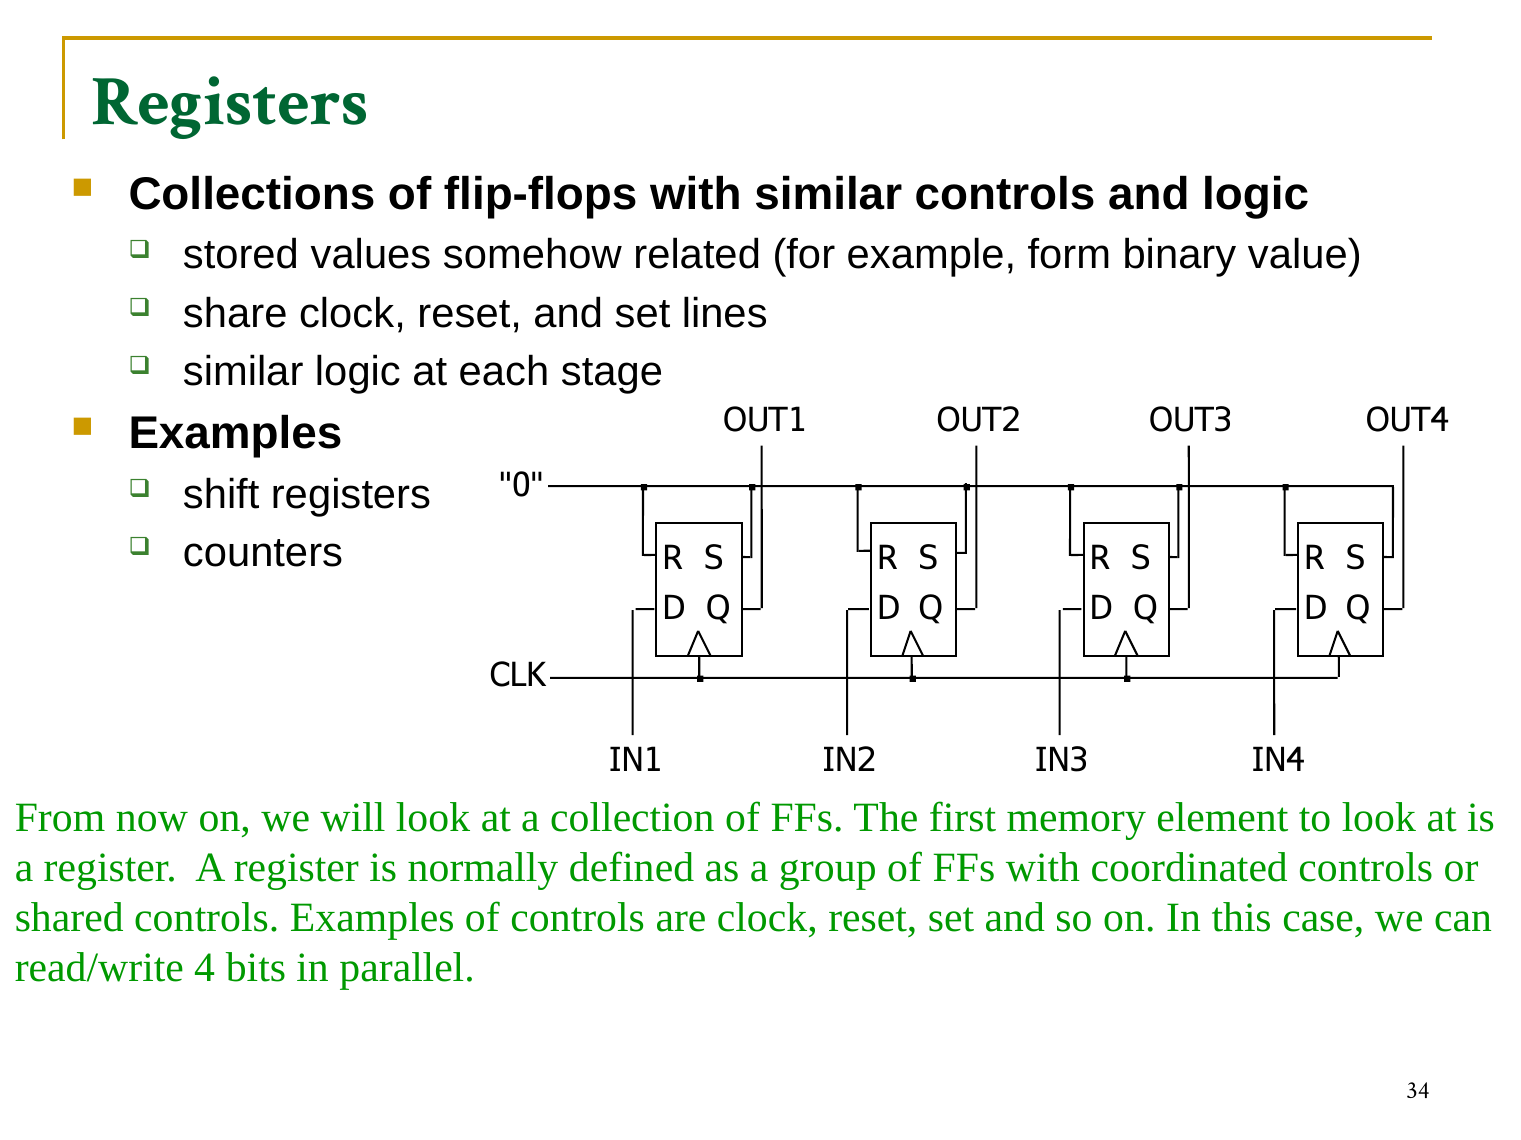

# Registers
Collections of flip-flops with similar controls and logic
stored values somehow related (for example, form binary value)
share clock, reset, and set lines
similar logic at each stage
Examples
shift registers
counters
OUT1
OUT2
OUT3
OUT4

"0"

R
S
R
S
R
S
R
S

D
Q
D
Q
D
Q
D
Q

CLK

IN1
IN2
IN3
IN4
From now on, we will look at a collection of FFs. The first memory element to look at is a register.  A register is normally defined as a group of FFs with coordinated controls or shared controls. Examples of controls are clock, reset, set and so on. In this case, we can read/write 4 bits in parallel.
34